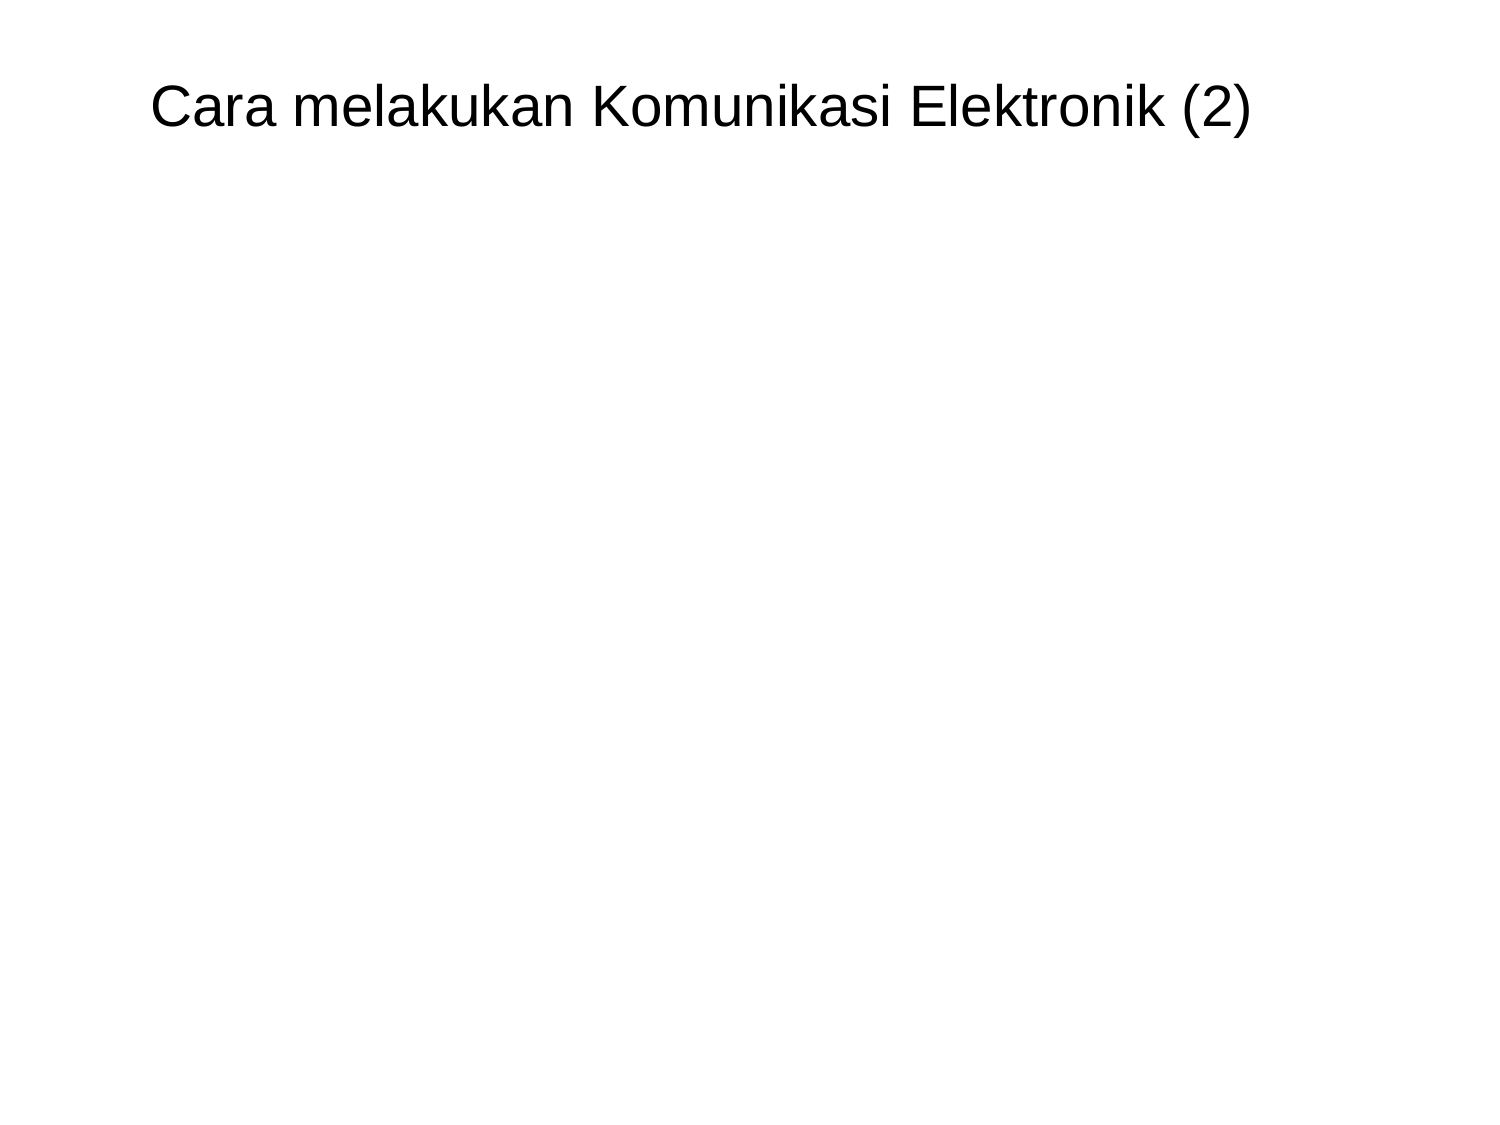

# Cara melakukan Komunikasi Elektronik (2)
– Komunikasi Radio Amatir
   (dipancarkan ke segala arah, jumlah penerima dan
   pengirim terbatas)
– Komunikasi Radio Panggil
   (memanggil penerima yang menjadi pelanggan pengirim)
– Komunikasi Telepon
   (paling luas jangkauan dan komunikasi dua arah
   bersamaan)